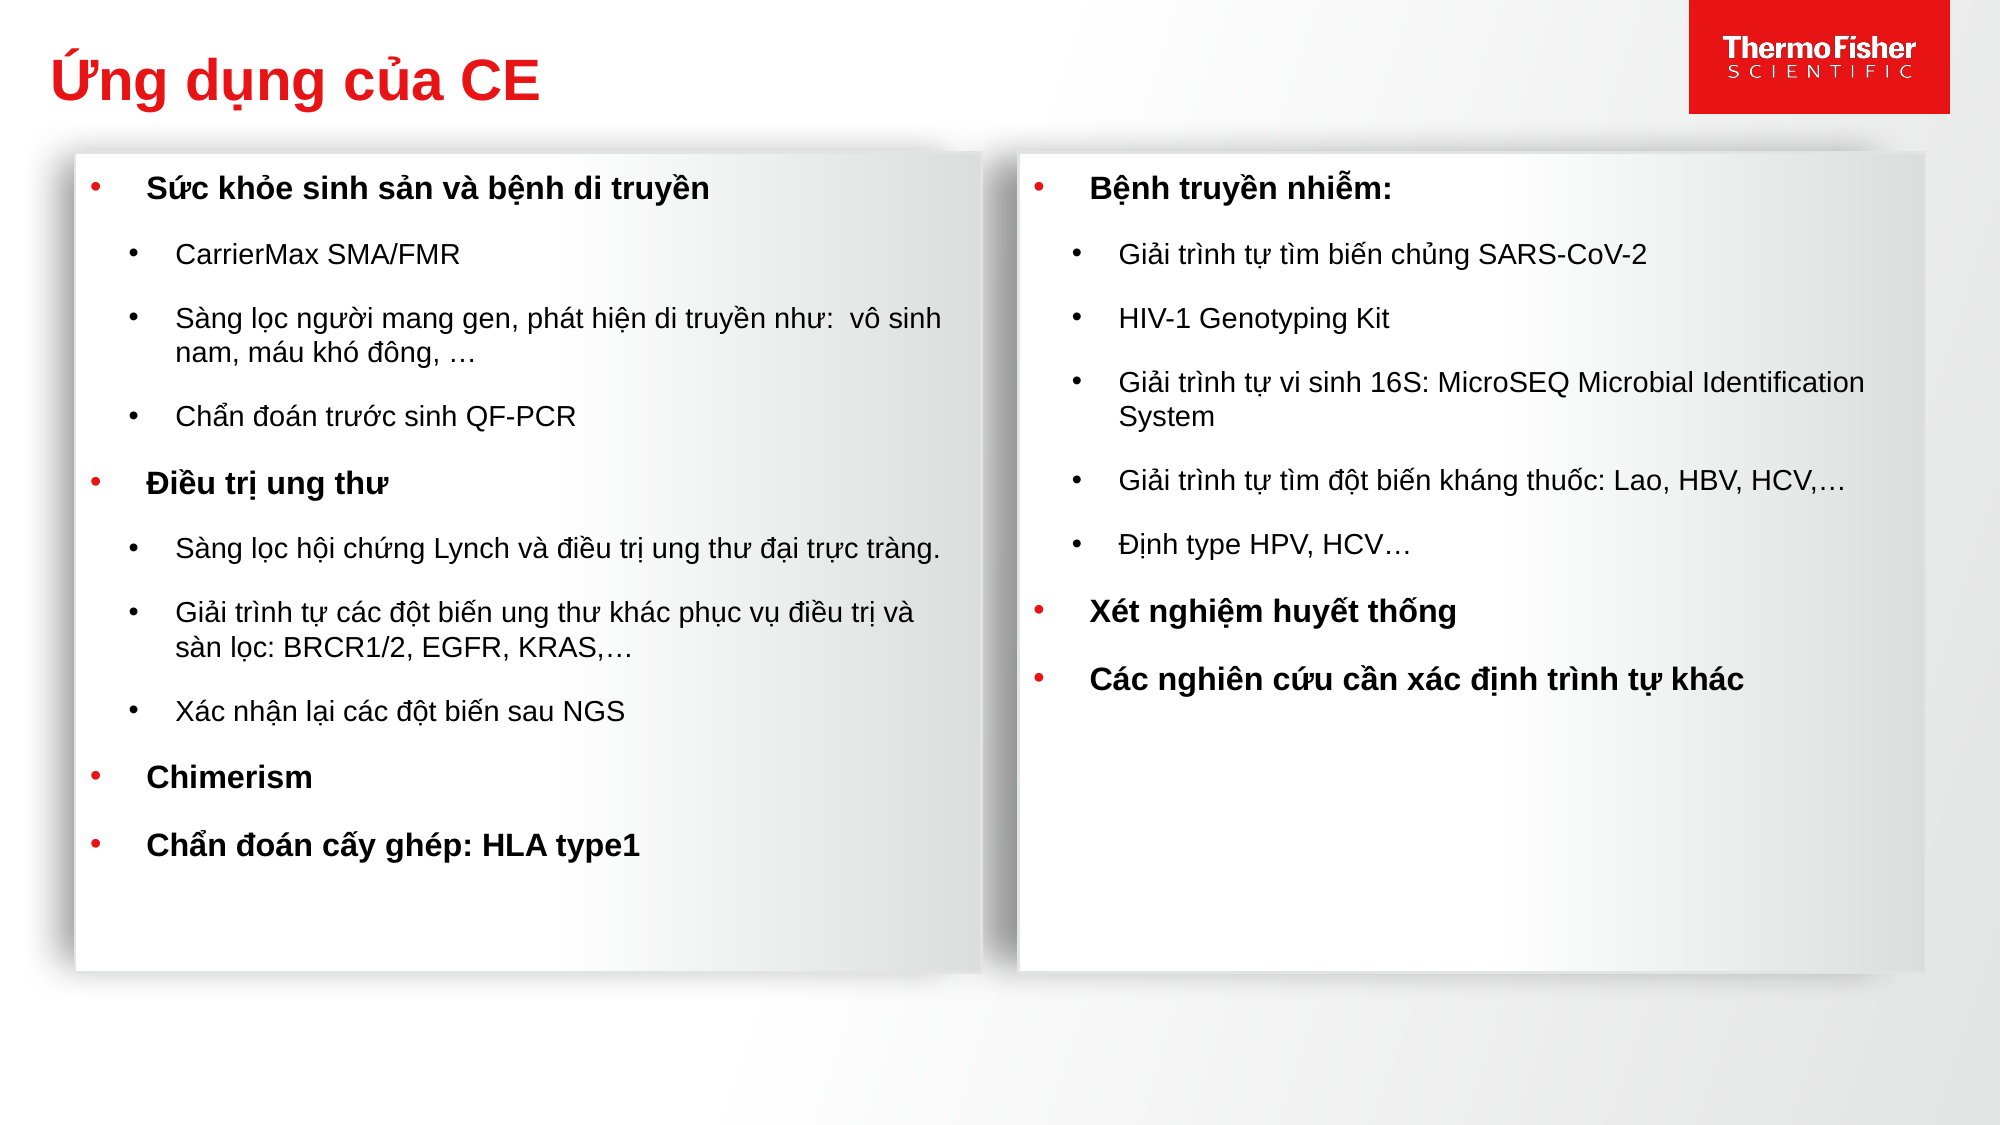

# Ứng dụng của CE
Sức khỏe sinh sản và bệnh di truyền
CarrierMax SMA/FMR
Sàng lọc người mang gen, phát hiện di truyền như:  vô sinh nam, máu khó đông, …
Chẩn đoán trước sinh QF-PCR
Điều trị ung thư
Sàng lọc hội chứng Lynch và điều trị ung thư đại trực tràng.
Giải trình tự các đột biến ung thư khác phục vụ điều trị và sàn lọc: BRCR1/2, EGFR, KRAS,…
Xác nhận lại các đột biến sau NGS
Chimerism
Chẩn đoán cấy ghép: HLA type1

Bệnh truyền nhiễm:
Giải trình tự tìm biến chủng SARS-CoV-2
HIV-1 Genotyping Kit
Giải trình tự vi sinh 16S: MicroSEQ Microbial Identification System
Giải trình tự tìm đột biến kháng thuốc: Lao, HBV, HCV,…
Định type HPV, HCV…
Xét nghiệm huyết thống
Các nghiên cứu cần xác định trình tự khác